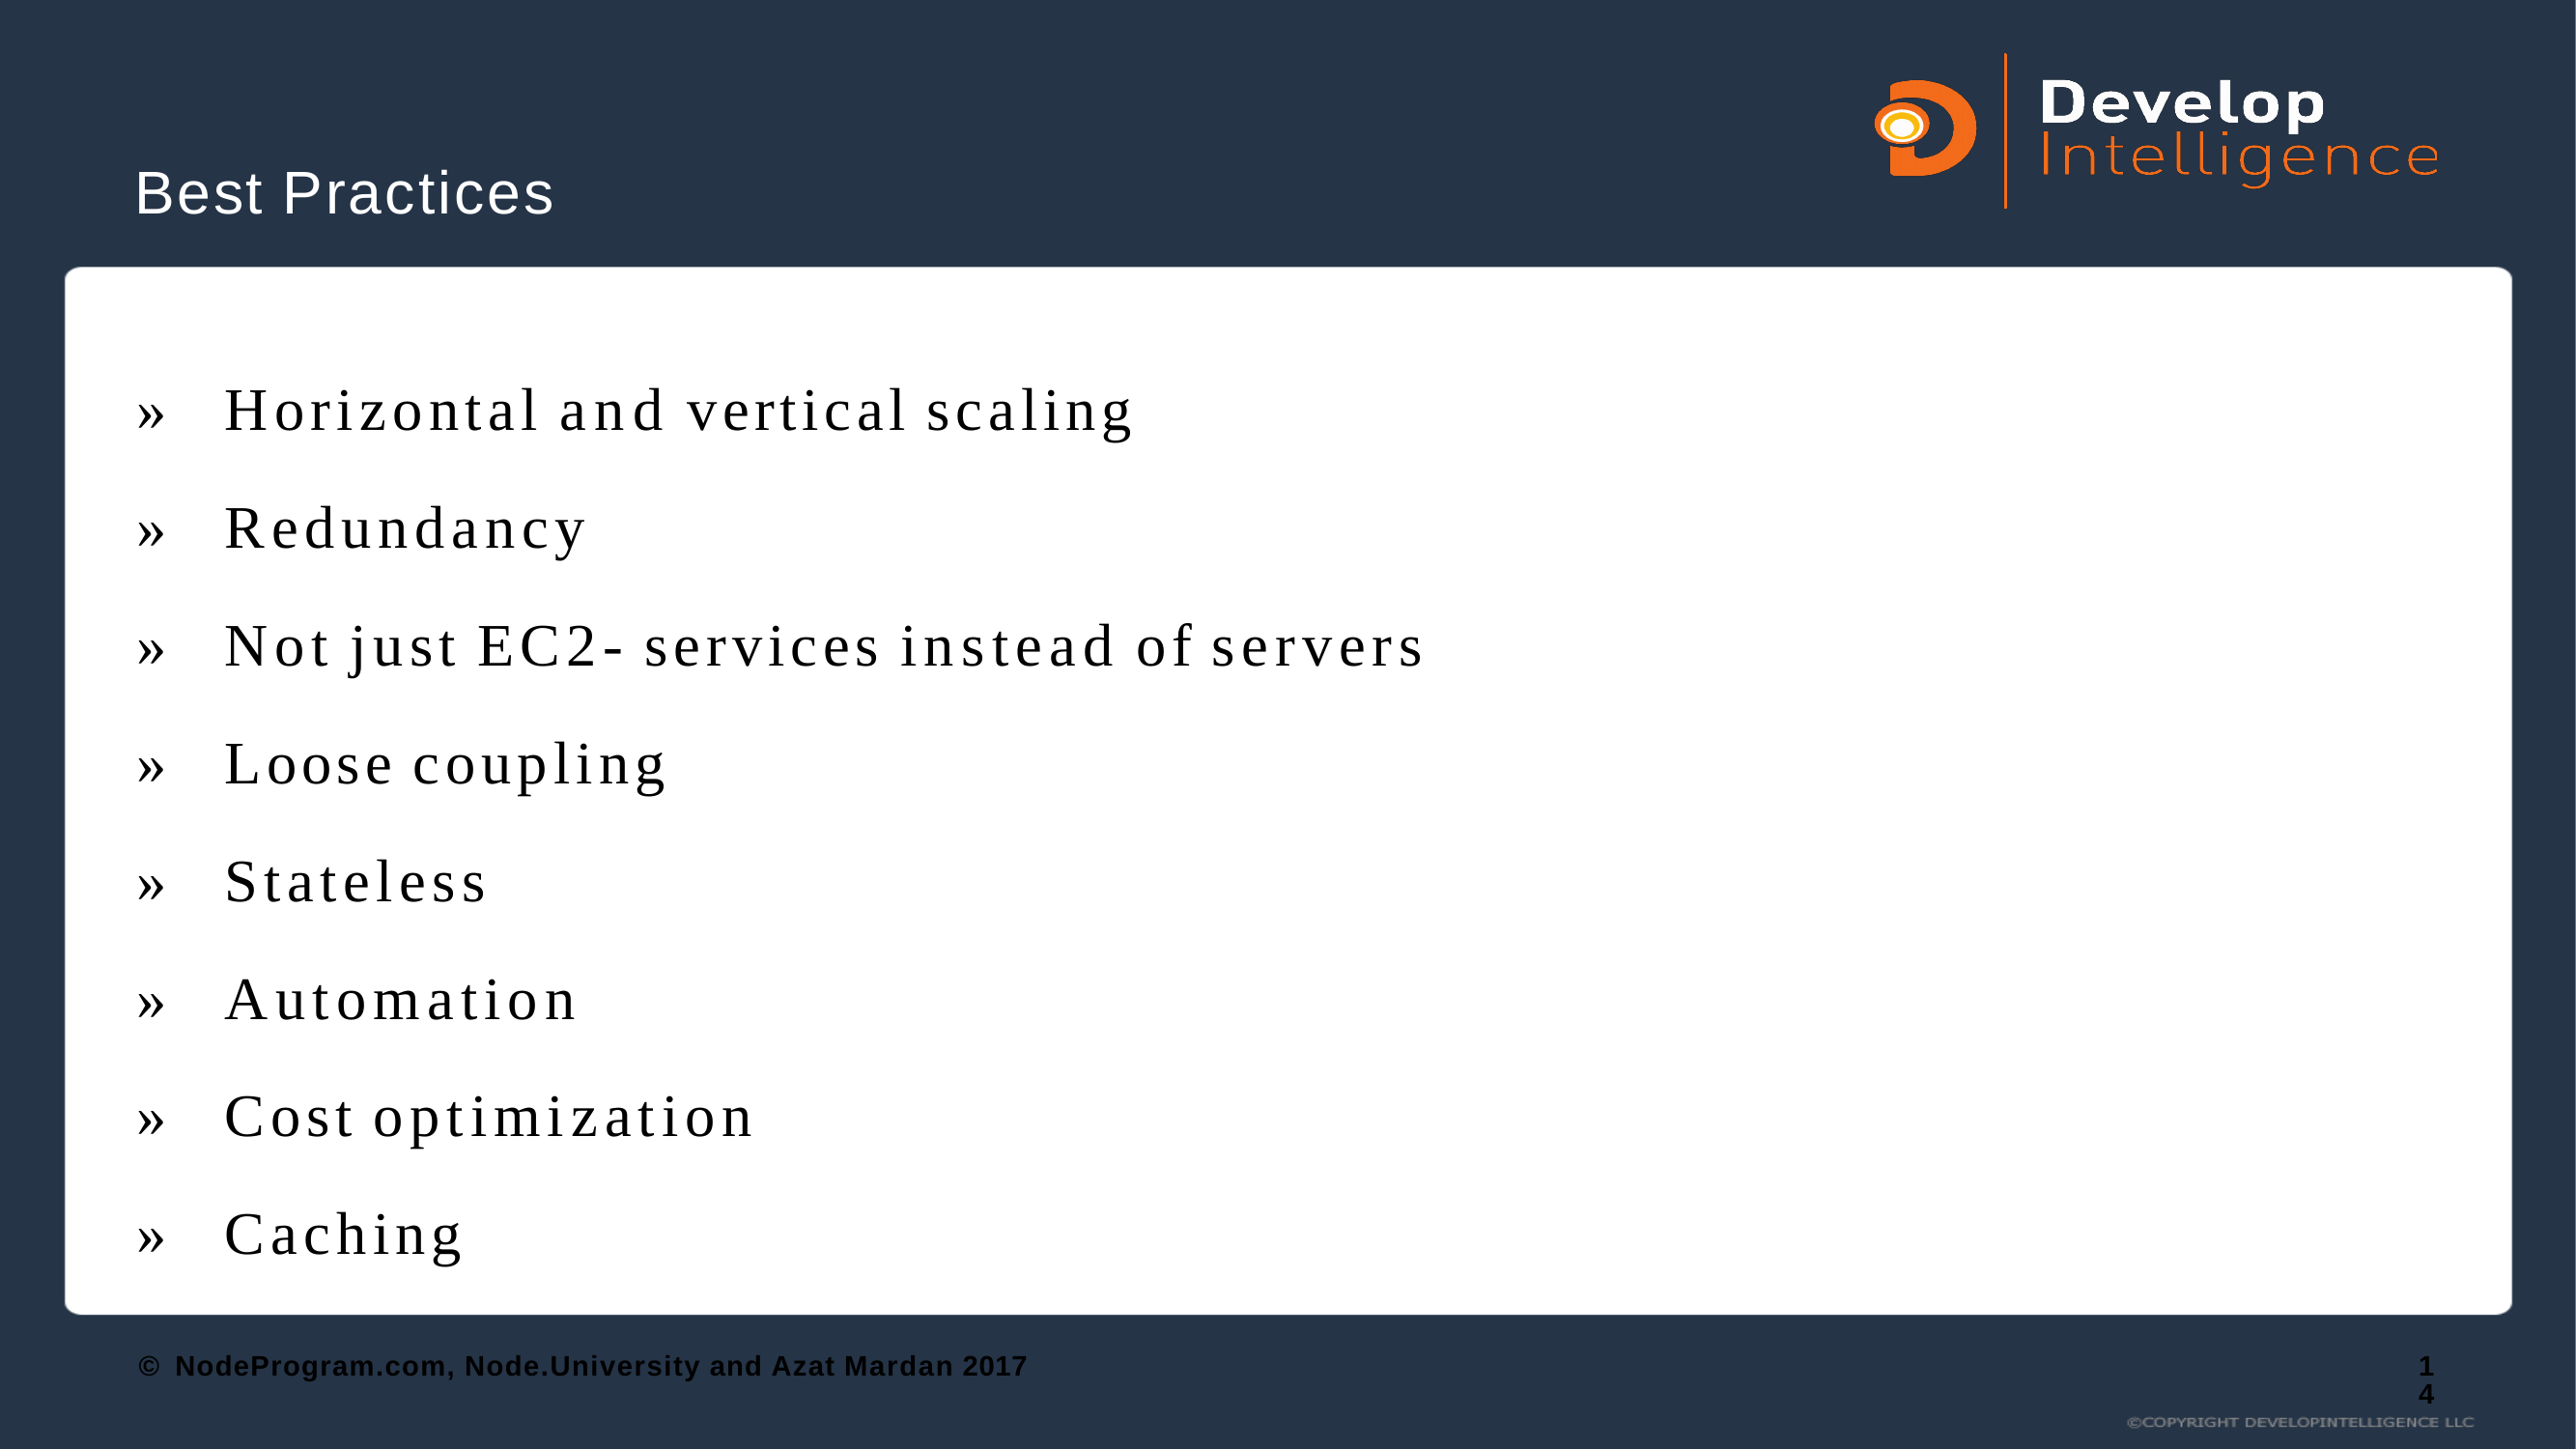

# Best Practices
»	Horizontal and vertical scaling
»	Redundancy
»	Not just EC2- services instead of servers
»	Loose coupling
»	Stateless
»	Automation
»	Cost optimization
»	Caching
© NodeProgram.com, Node.University and Azat Mardan 2017
14